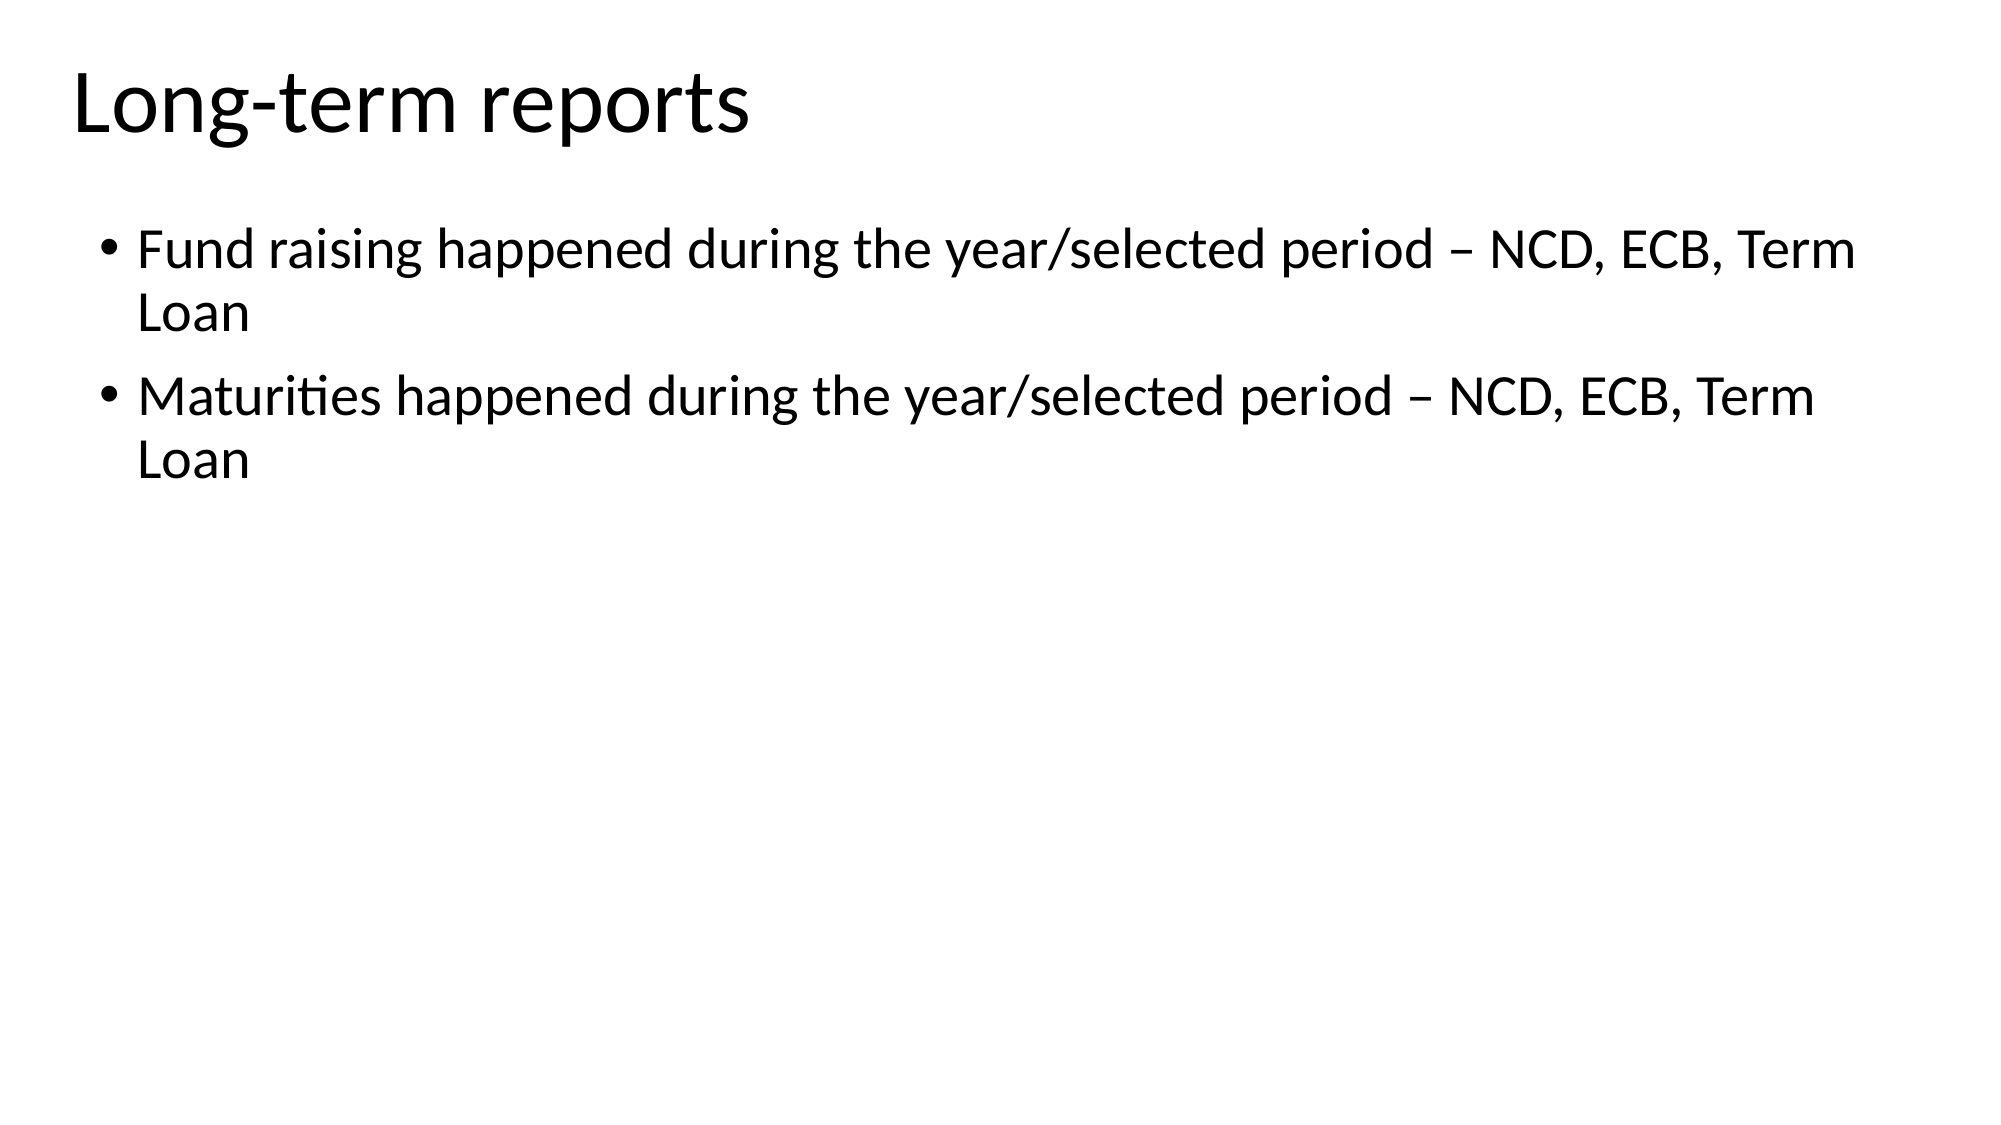

# Long-term reports
Fund raising happened during the year/selected period – NCD, ECB, Term Loan
Maturities happened during the year/selected period – NCD, ECB, Term Loan